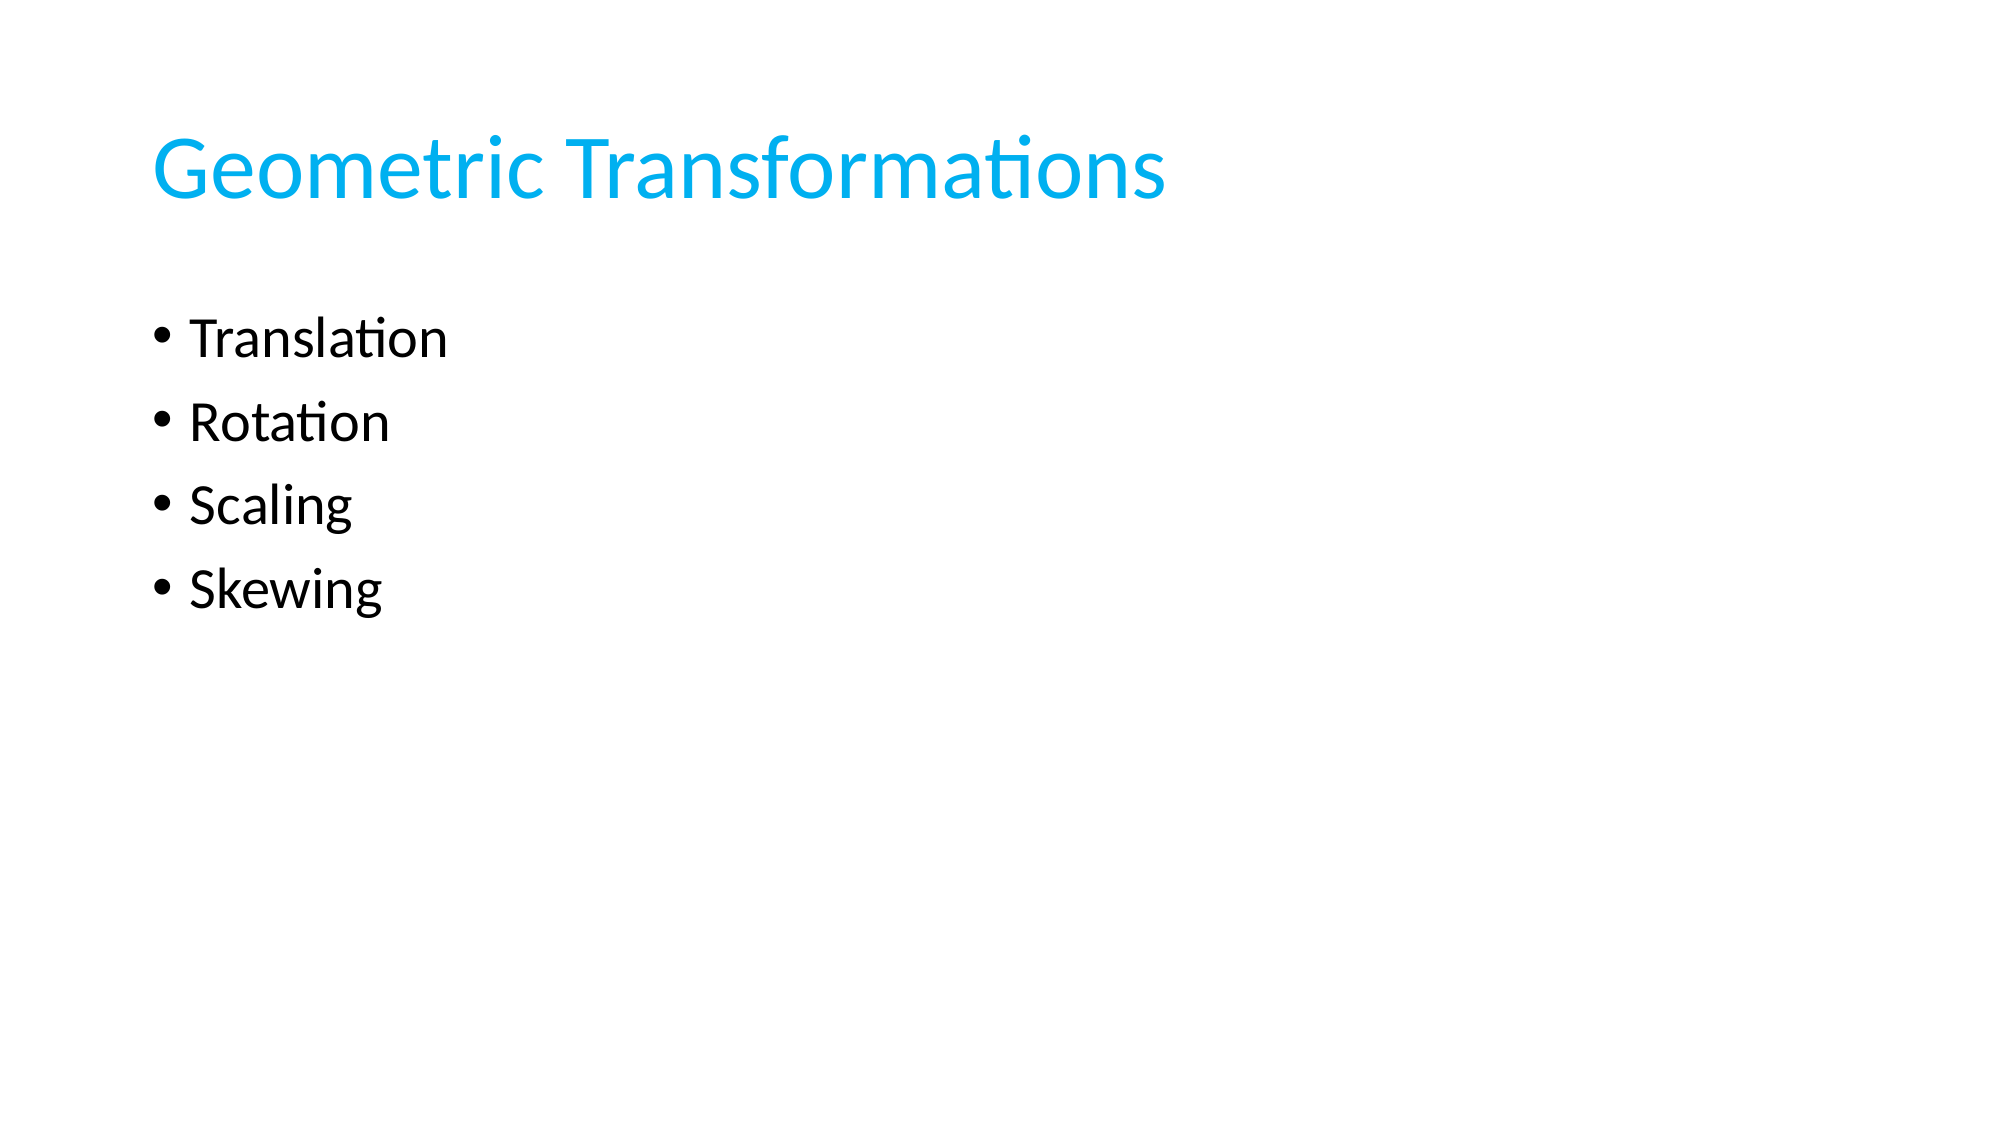

# Geometric Transformations
Translation
Rotation
Scaling
Skewing